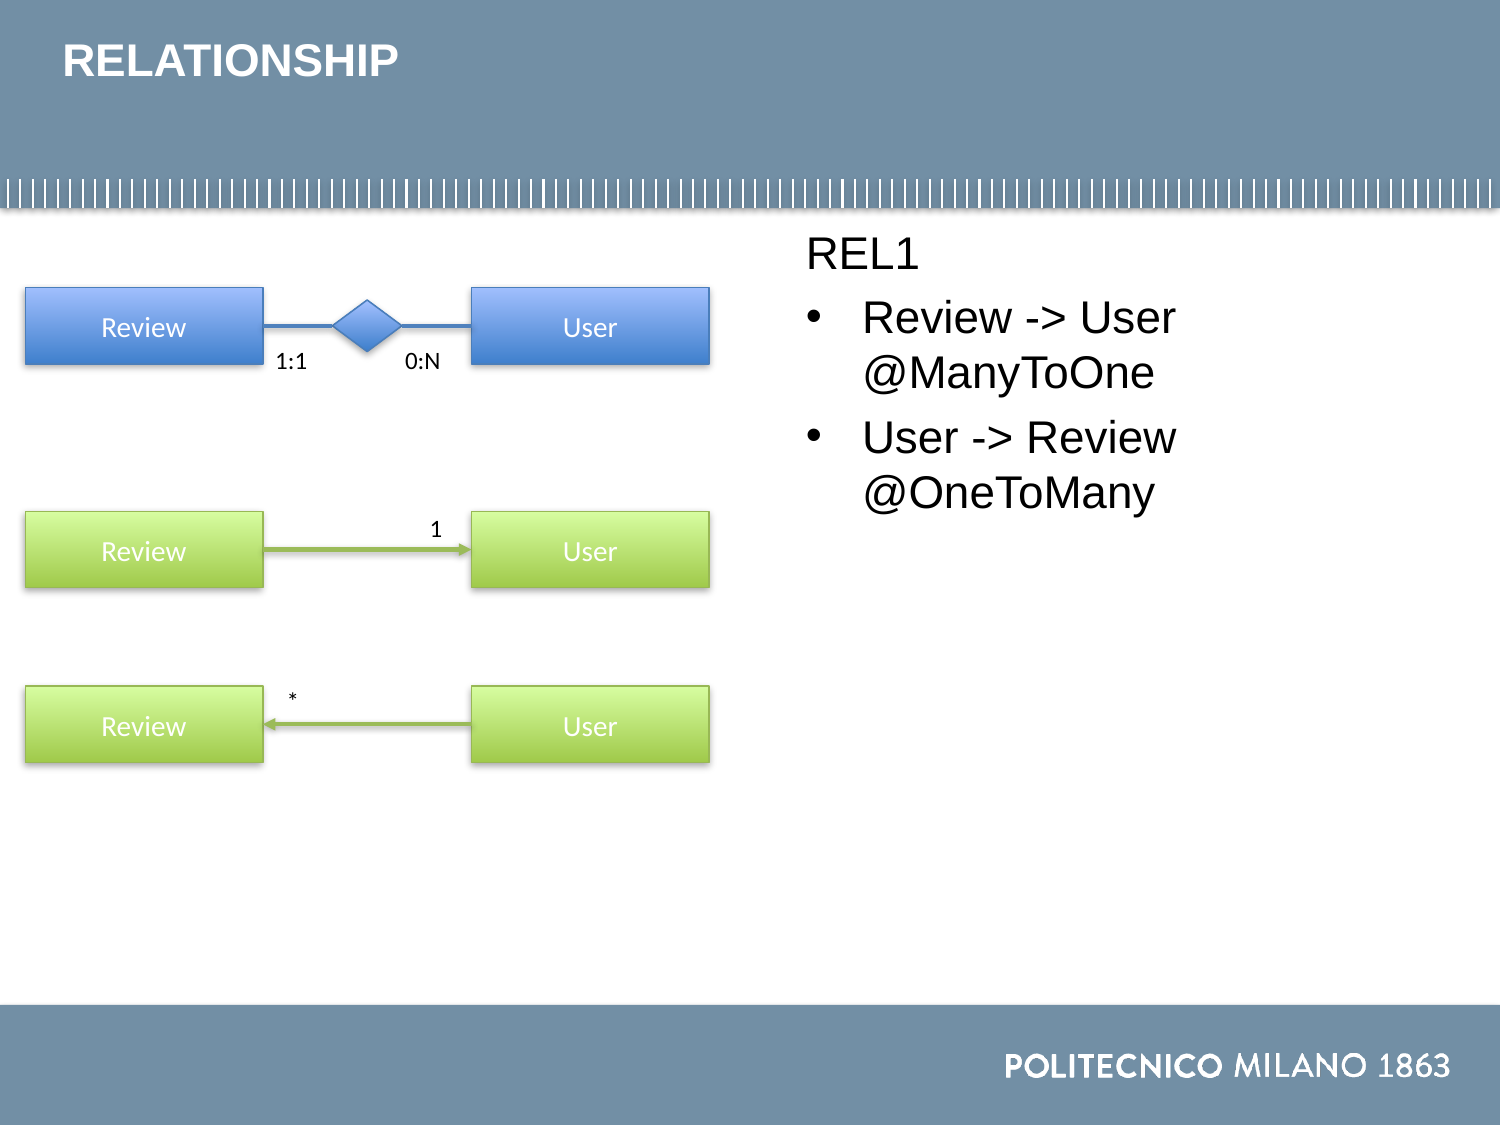

# RELATIONSHIP
REL1
Review -> User @ManyToOne
User -> Review @OneToMany
Review
User

1:1
0:N
1
Review
User
*
Review
User